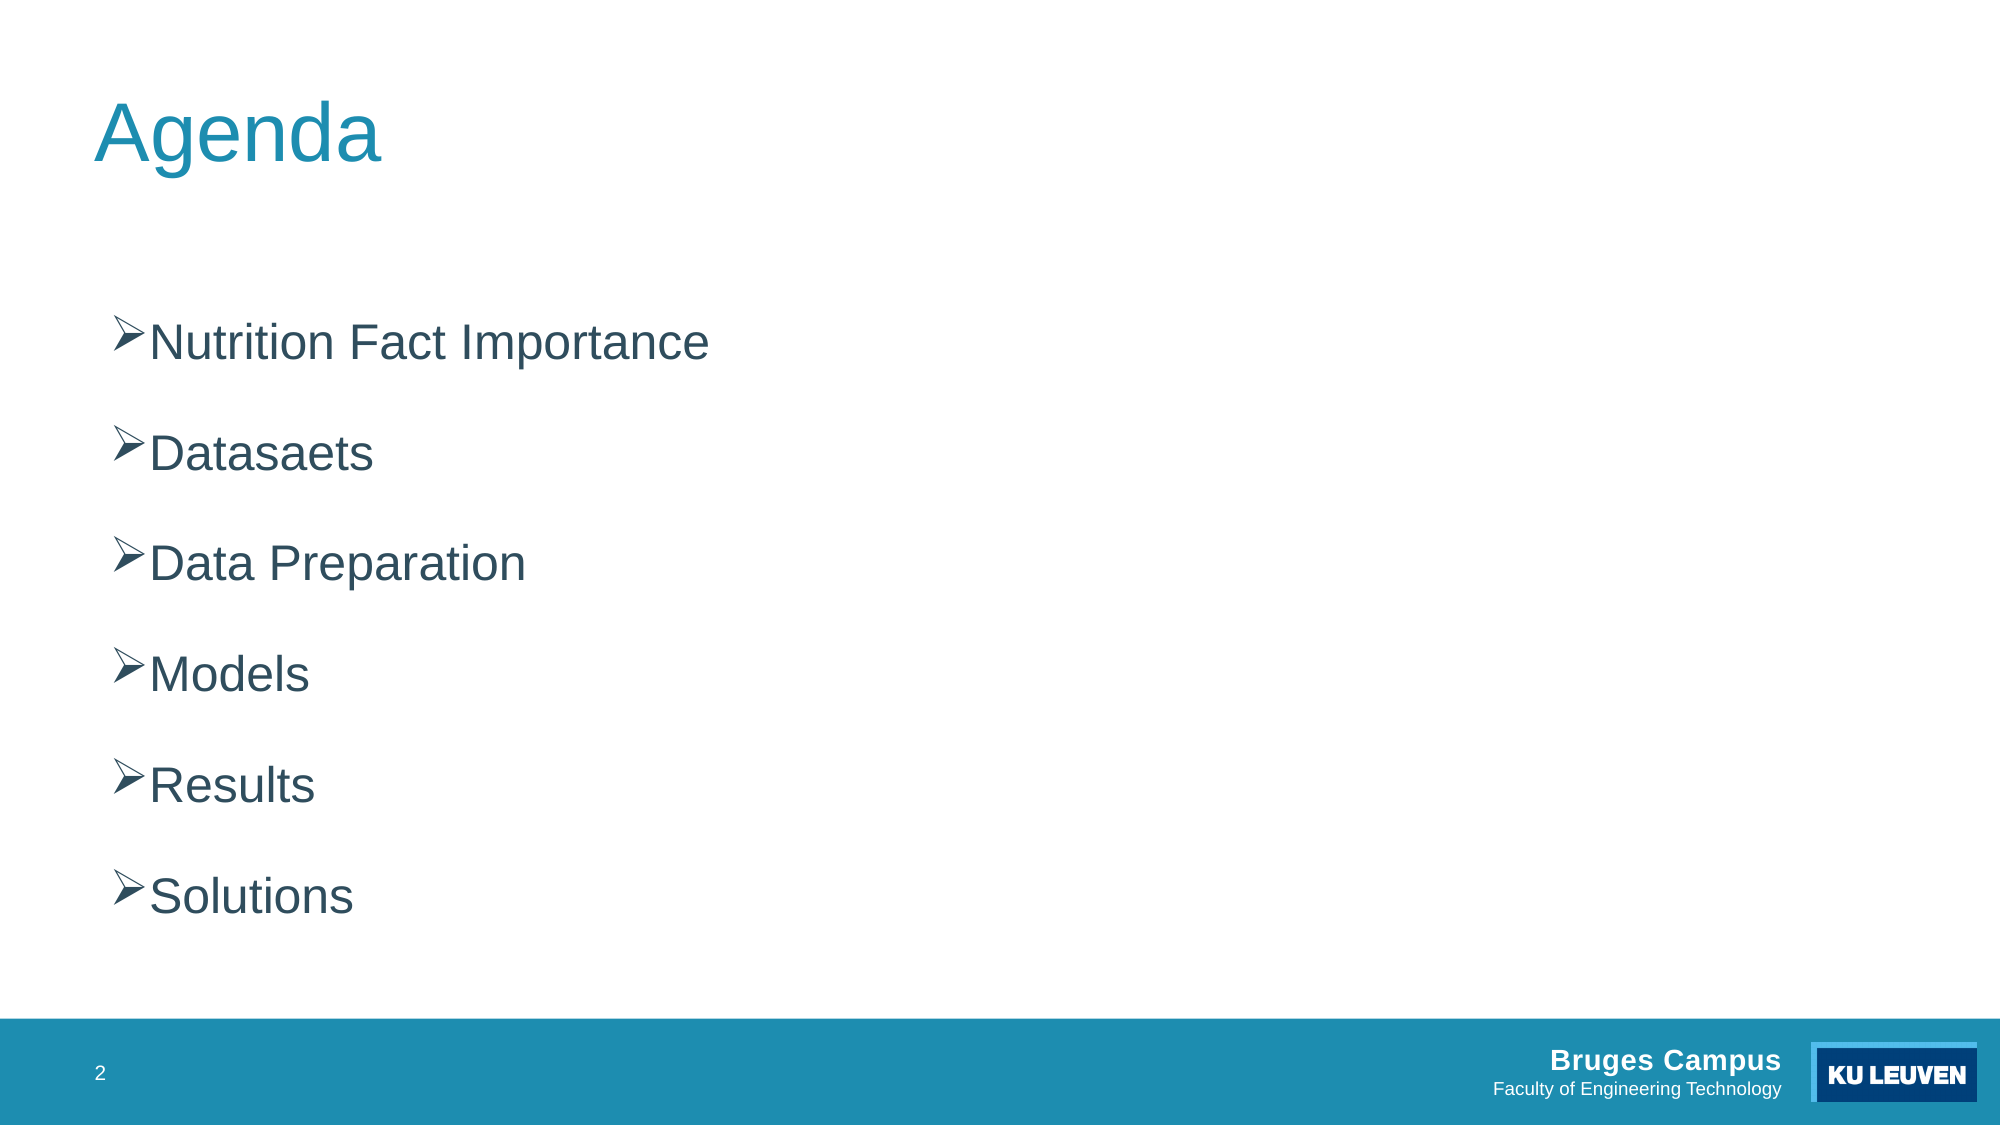

# Agenda
Nutrition Fact Importance
Datasaets
Data Preparation
Models
Results
Solutions
2